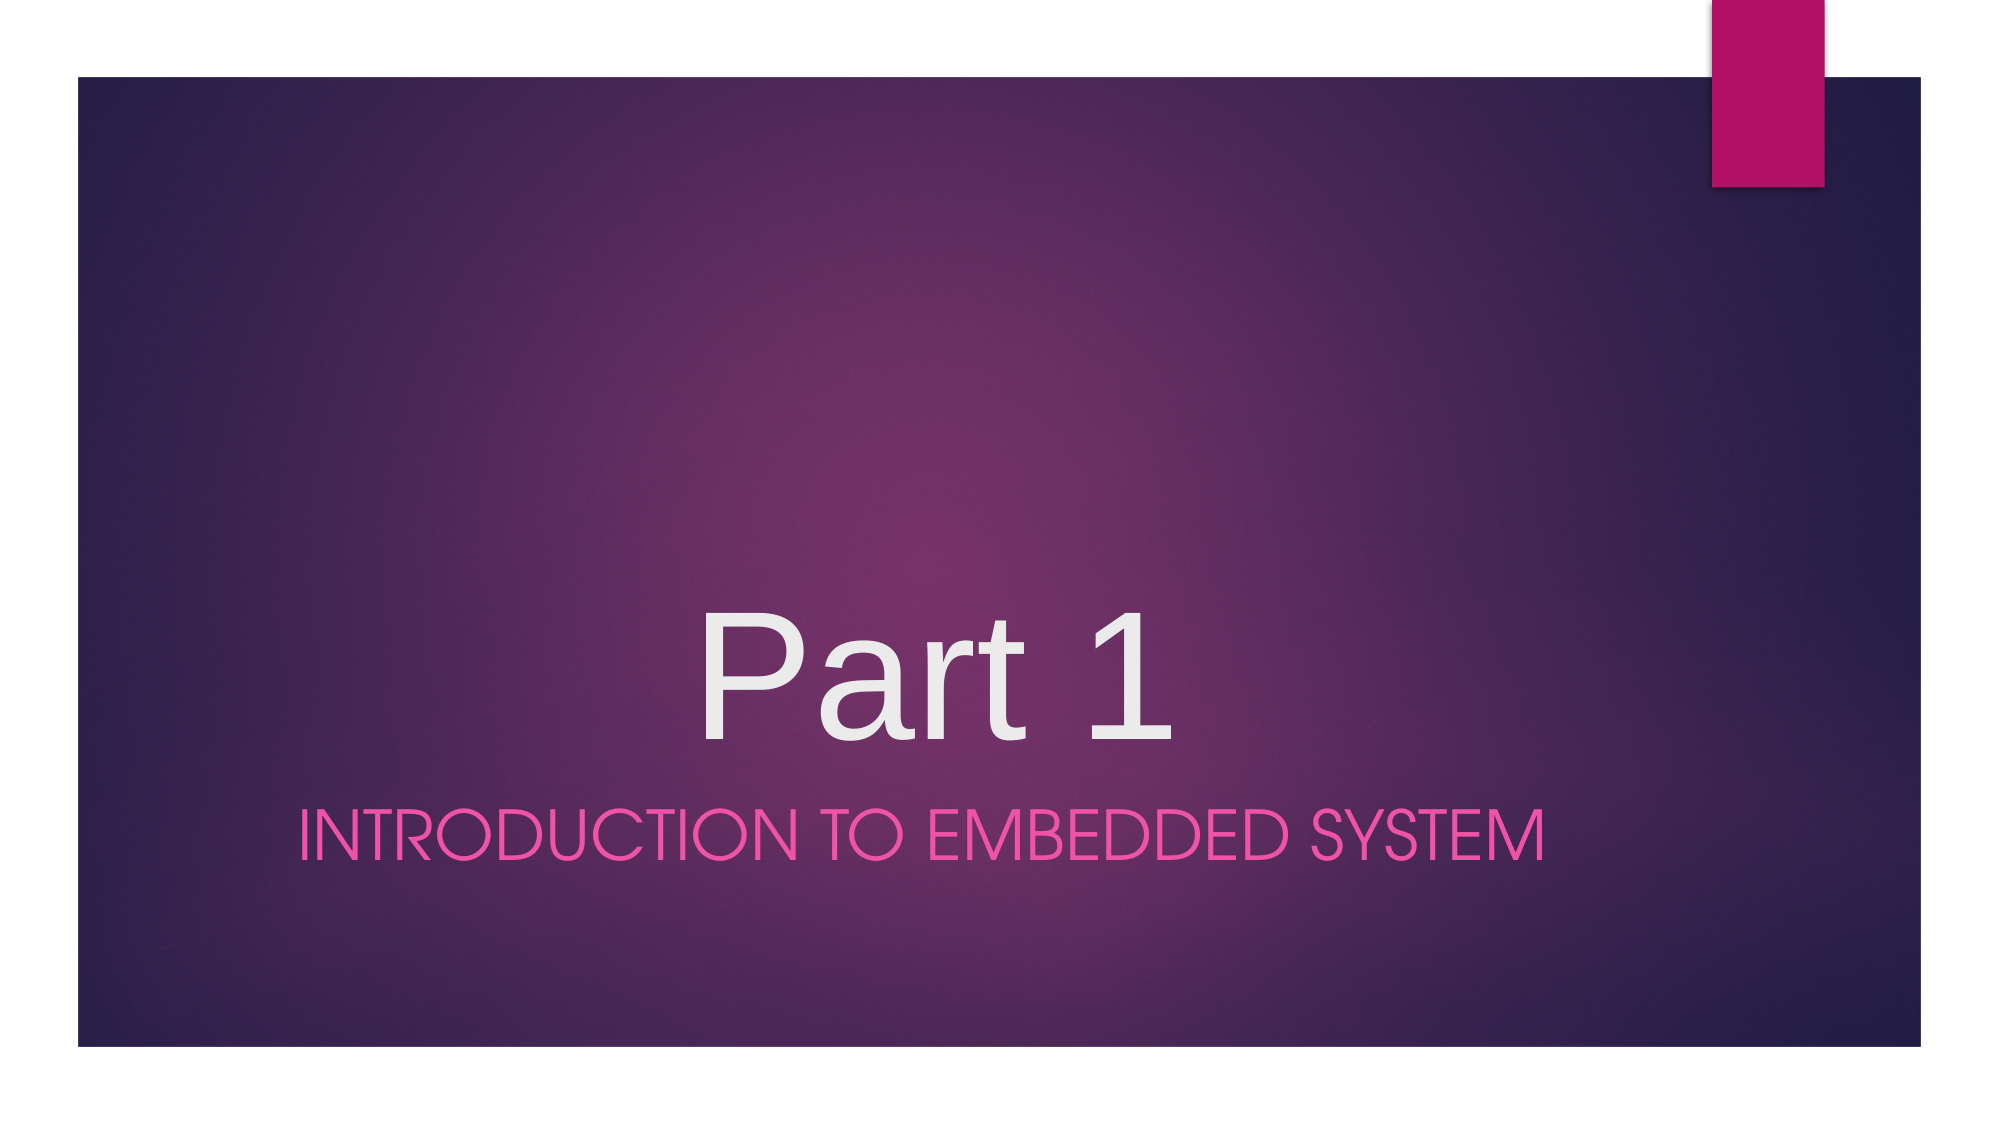

# Part 1
Introduction To Embedded system